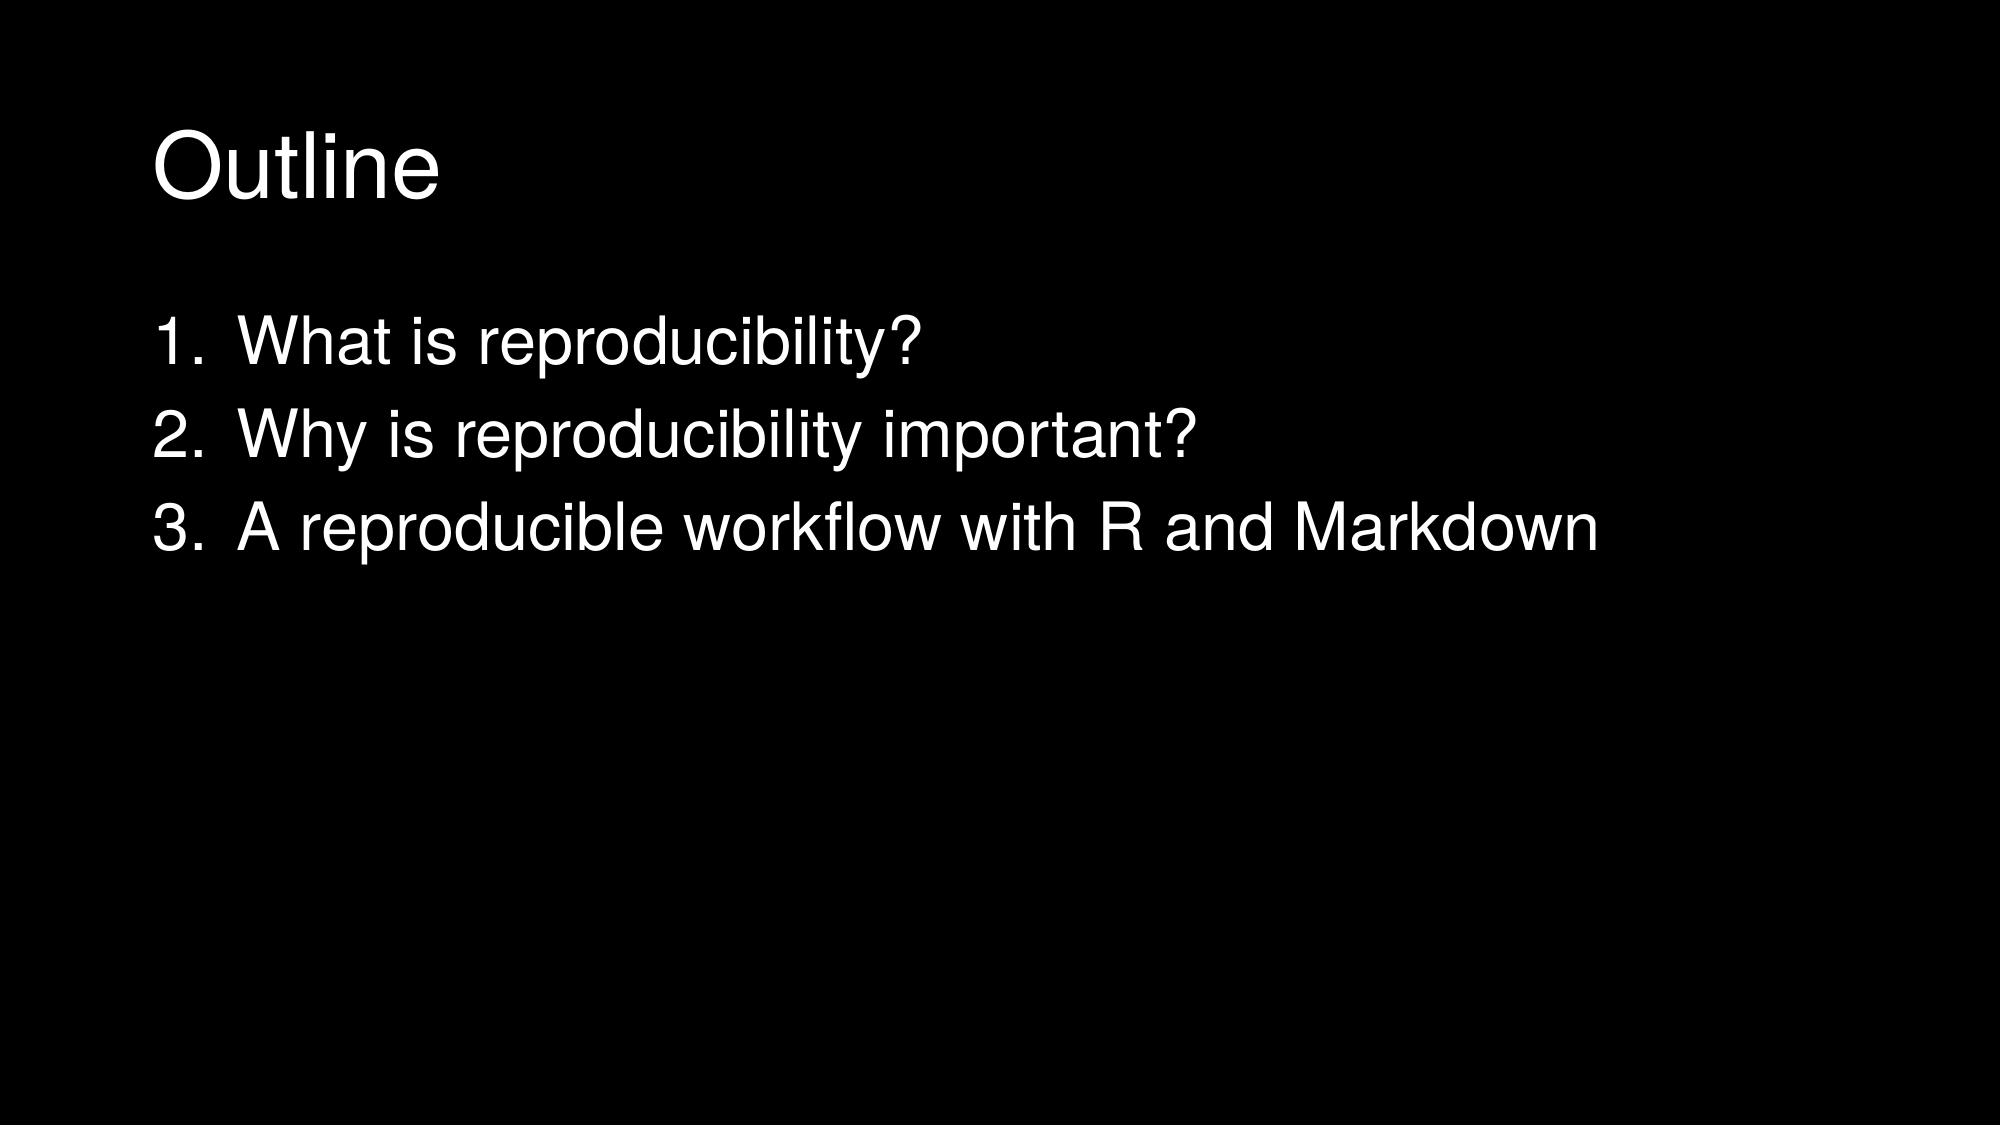

# Outline
What is reproducibility?
Why is reproducibility important?
A reproducible workflow with R and Markdown